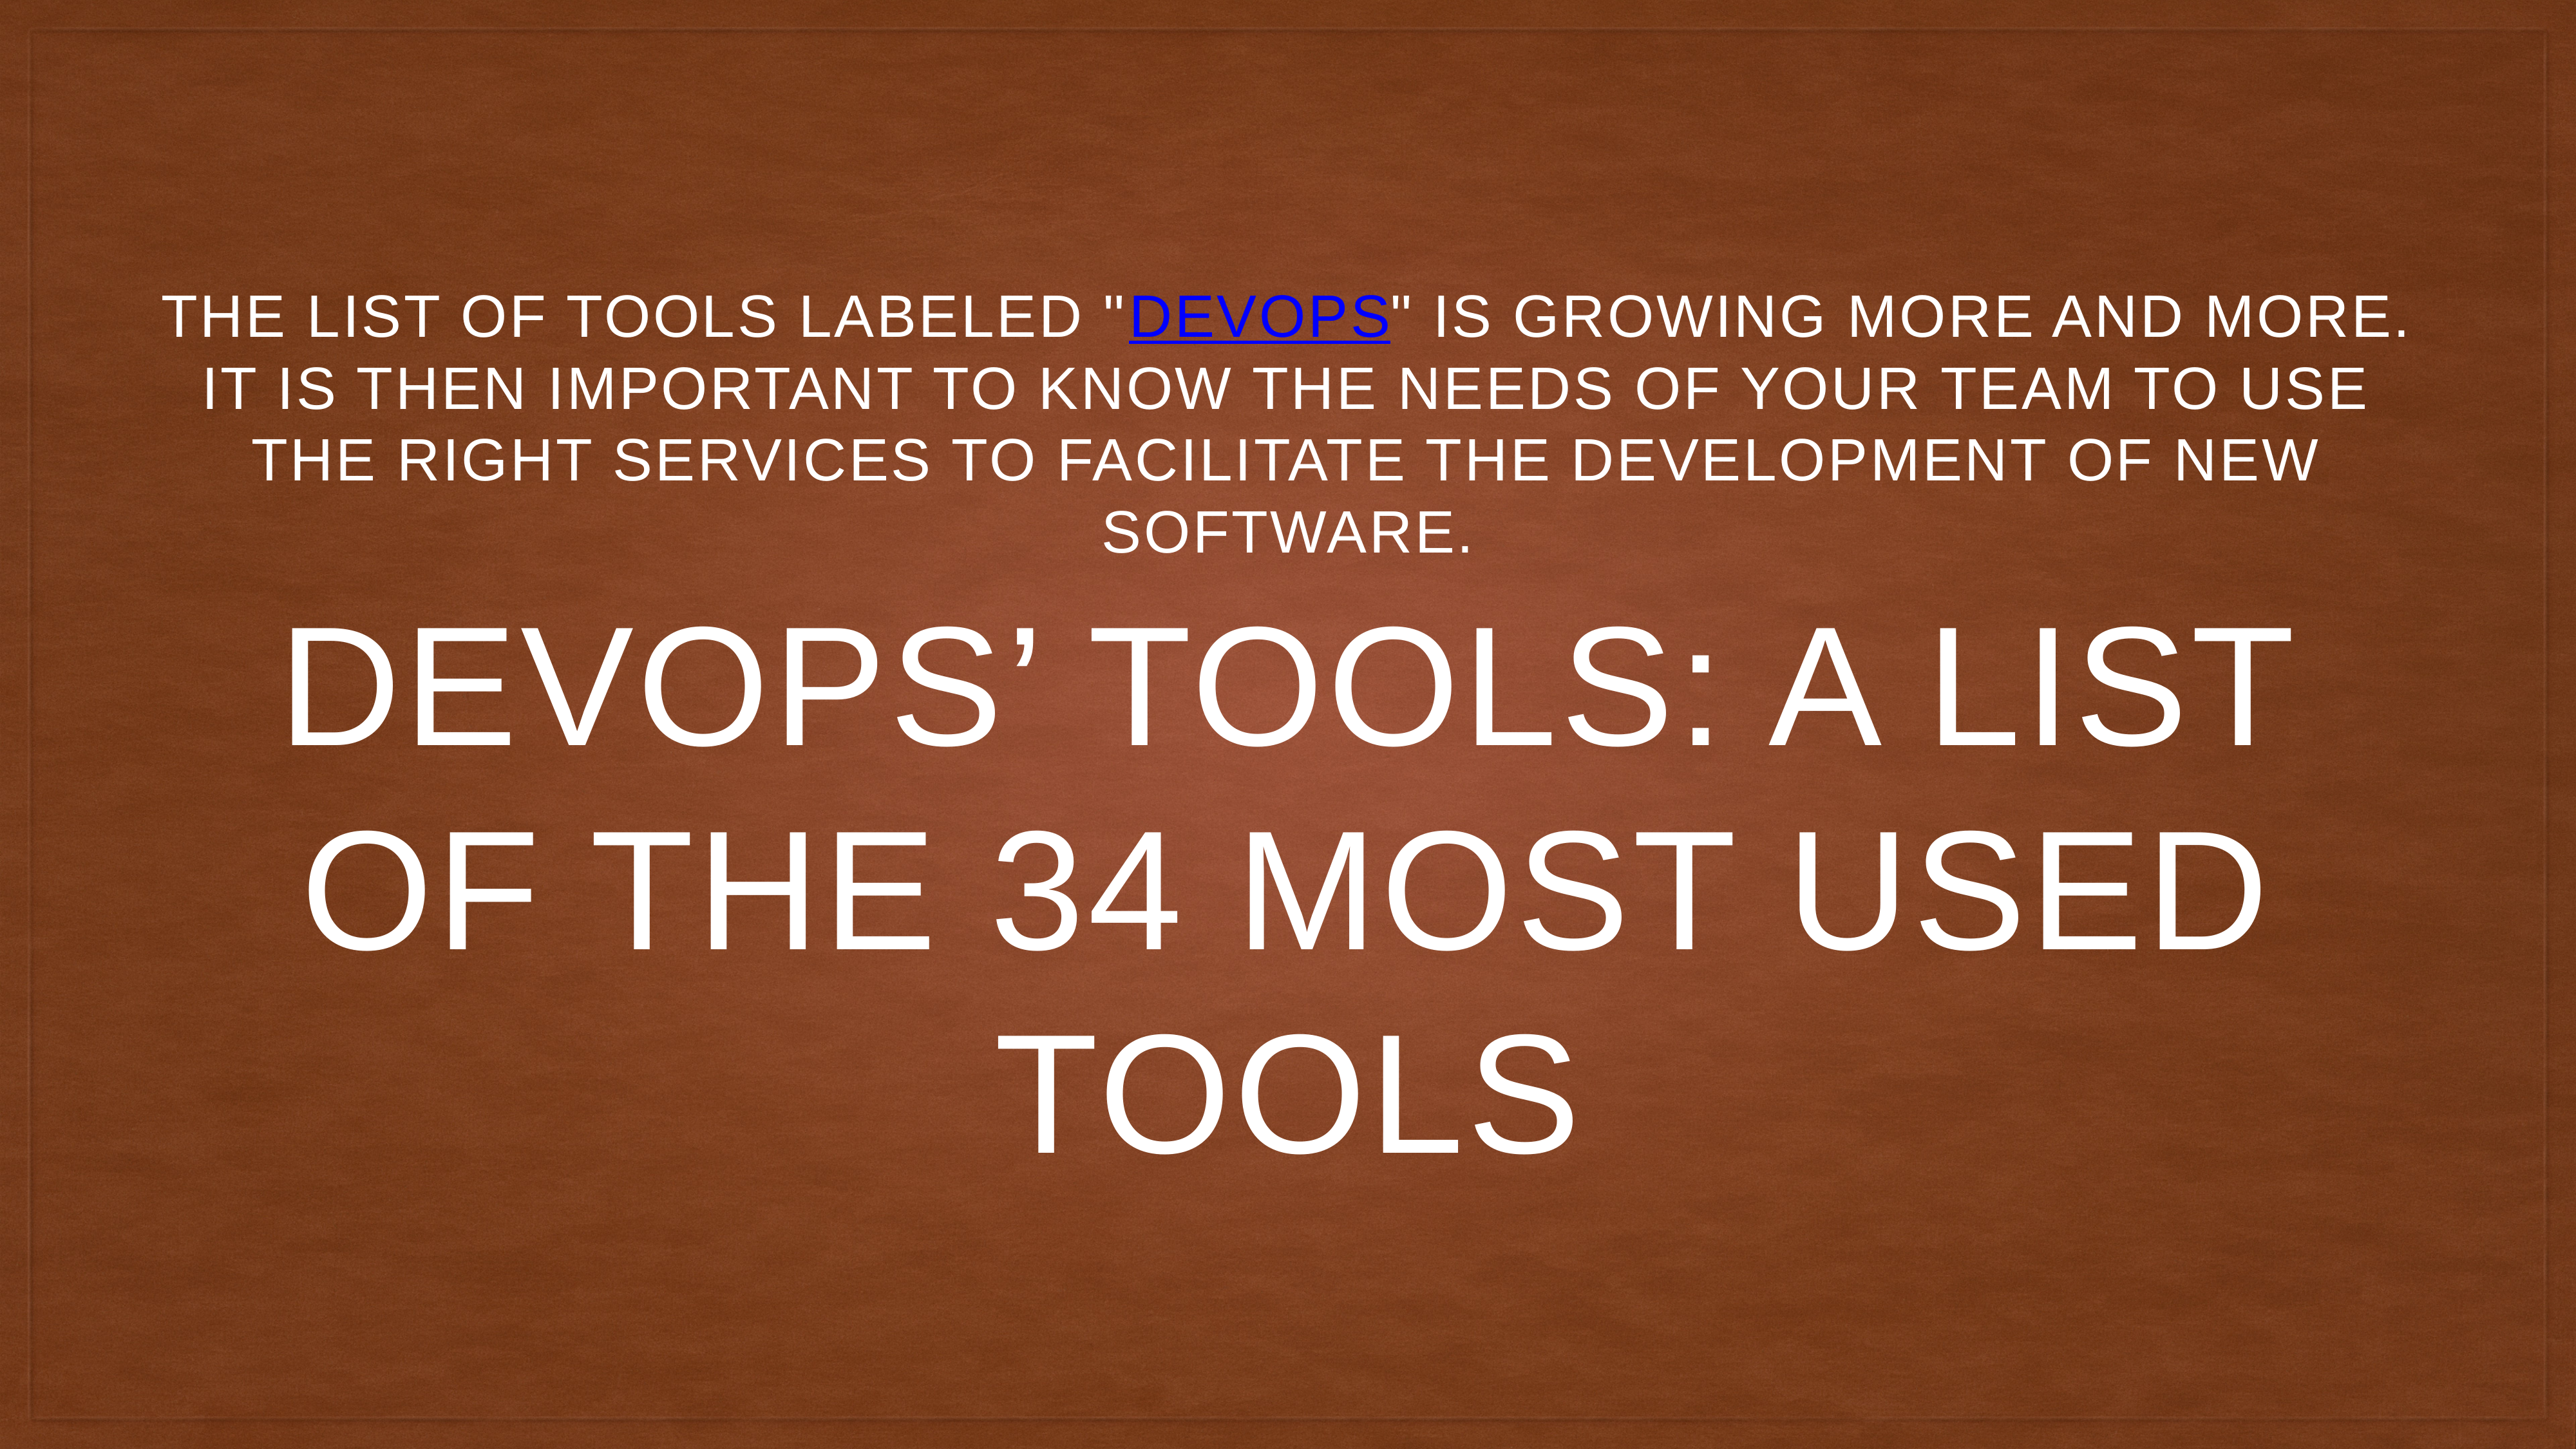

The list of tools labeled "DevOps" is growing more and more. It is then important to know the needs of your team to use the right services to facilitate the development of new software.
# DevOps’ tools: a list of the 34 most used tools